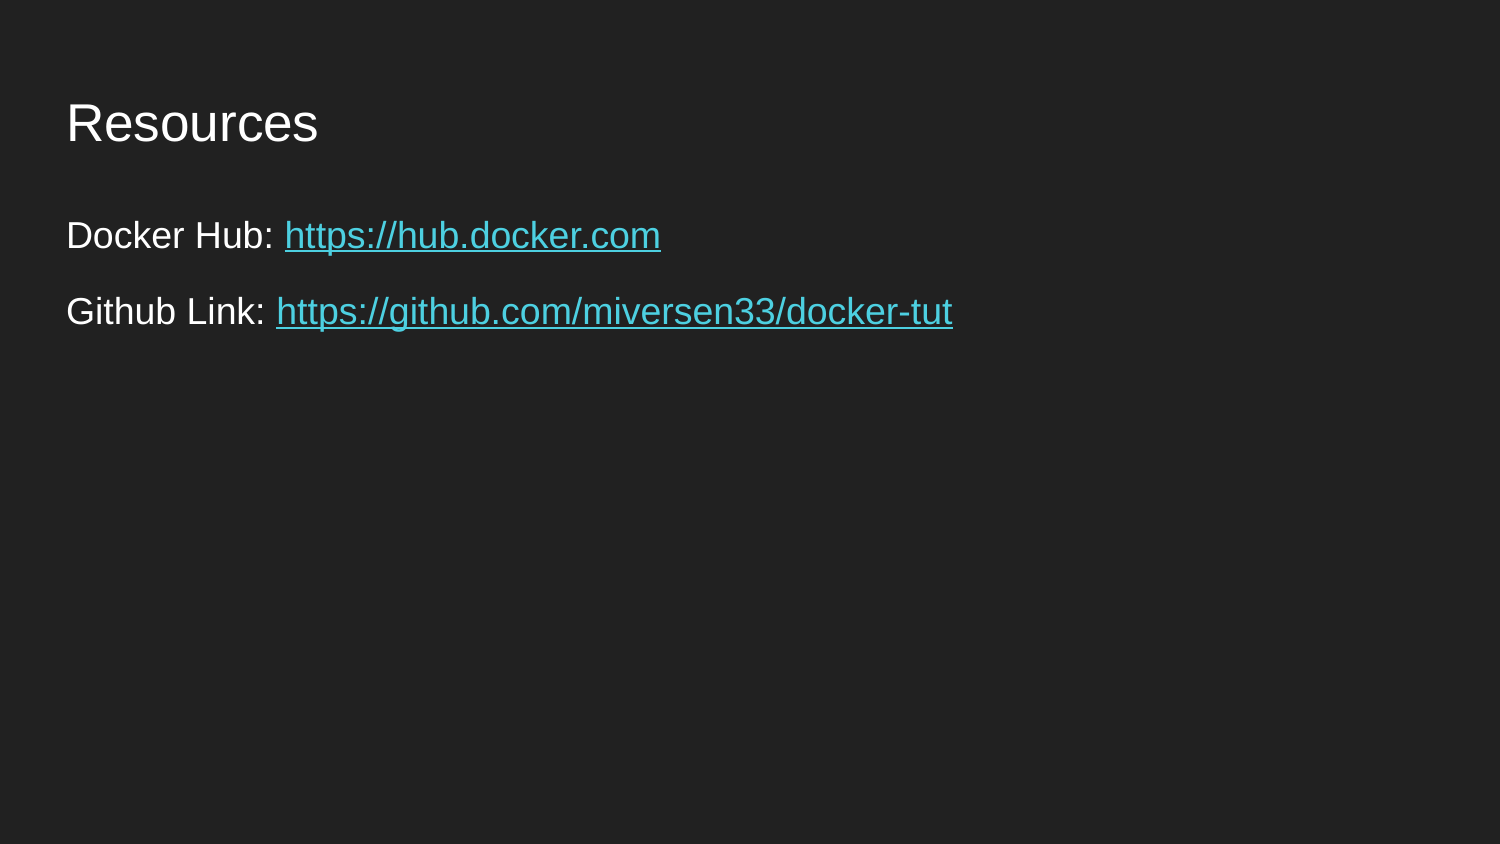

# Resources
Docker Hub: https://hub.docker.com
Github Link: https://github.com/miversen33/docker-tut